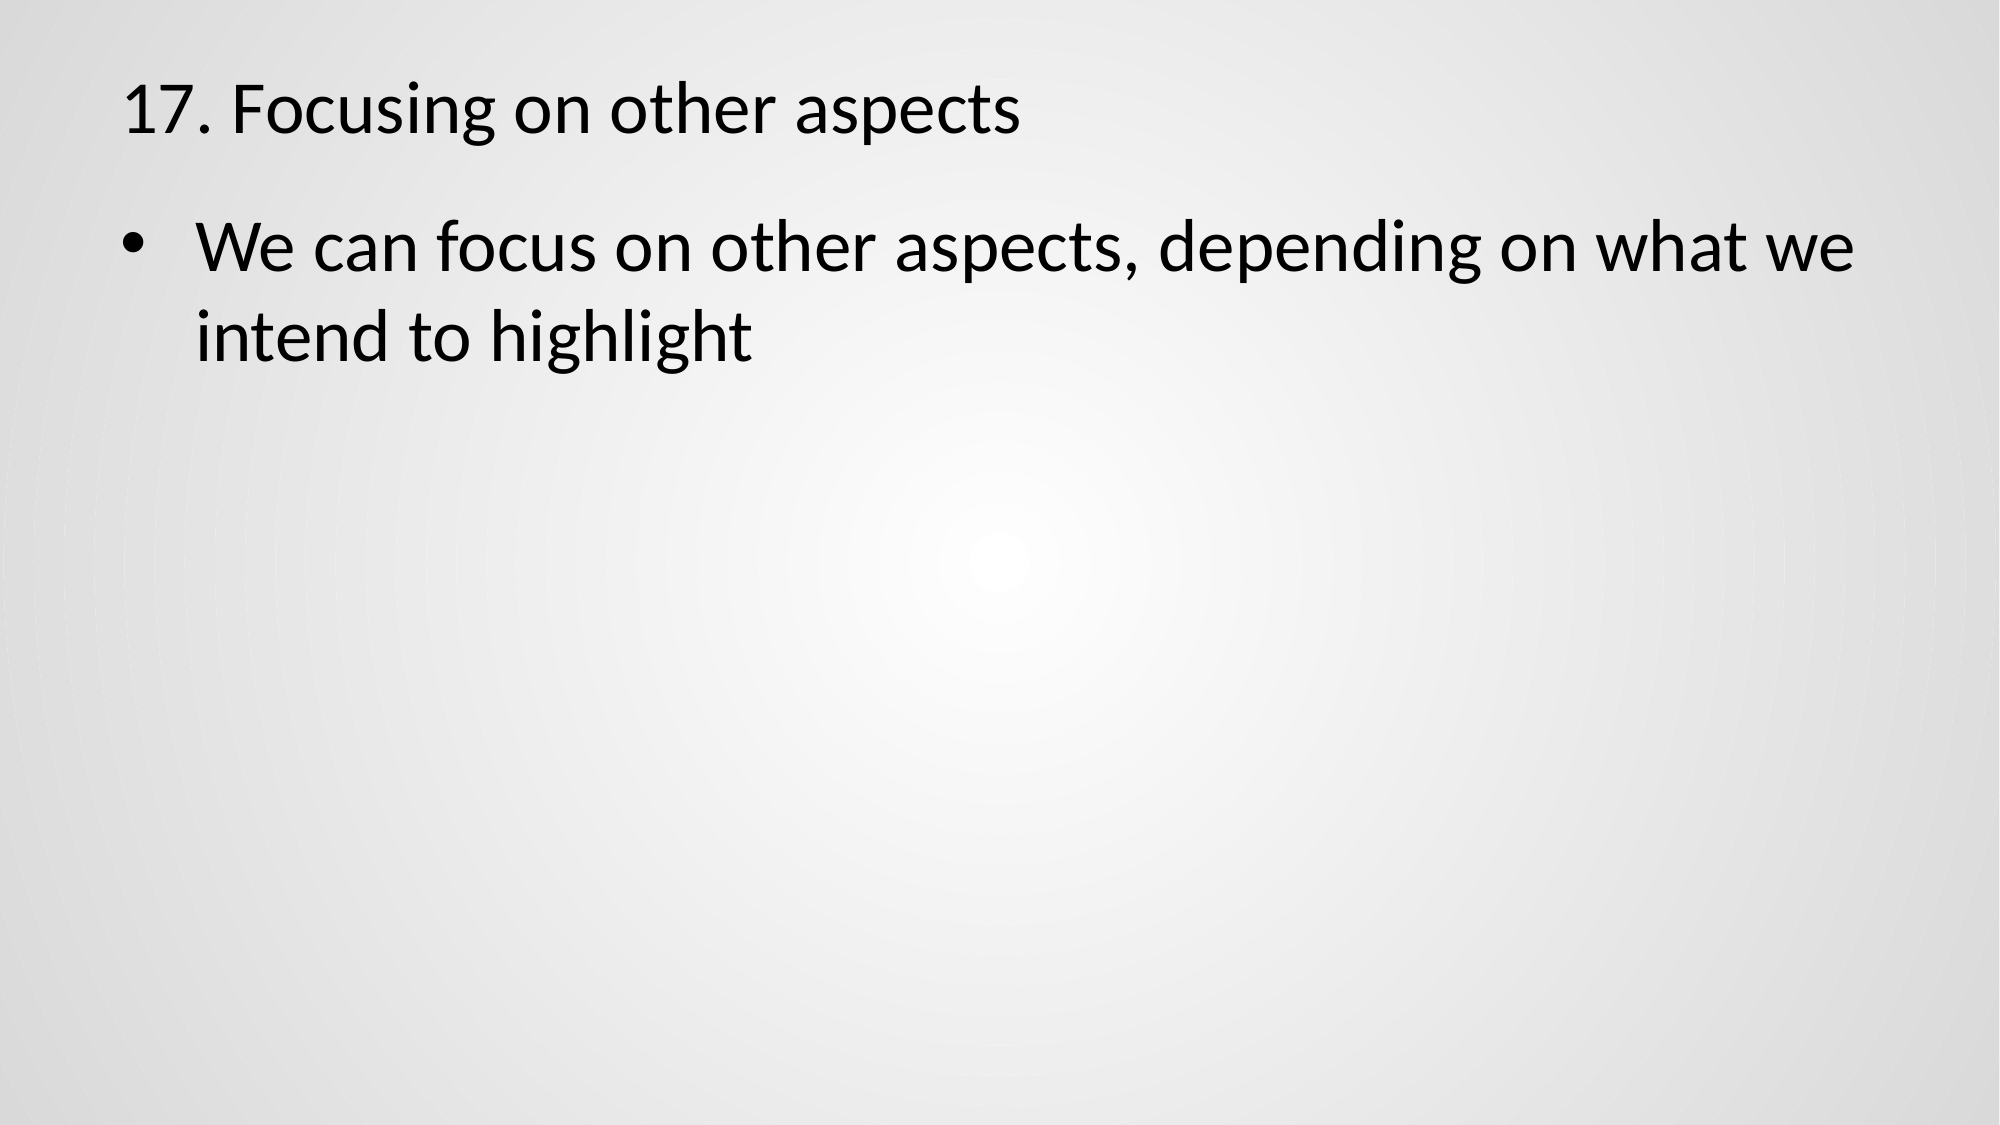

# 17. Focusing on other aspects
We can focus on other aspects, depending on what we intend to highlight